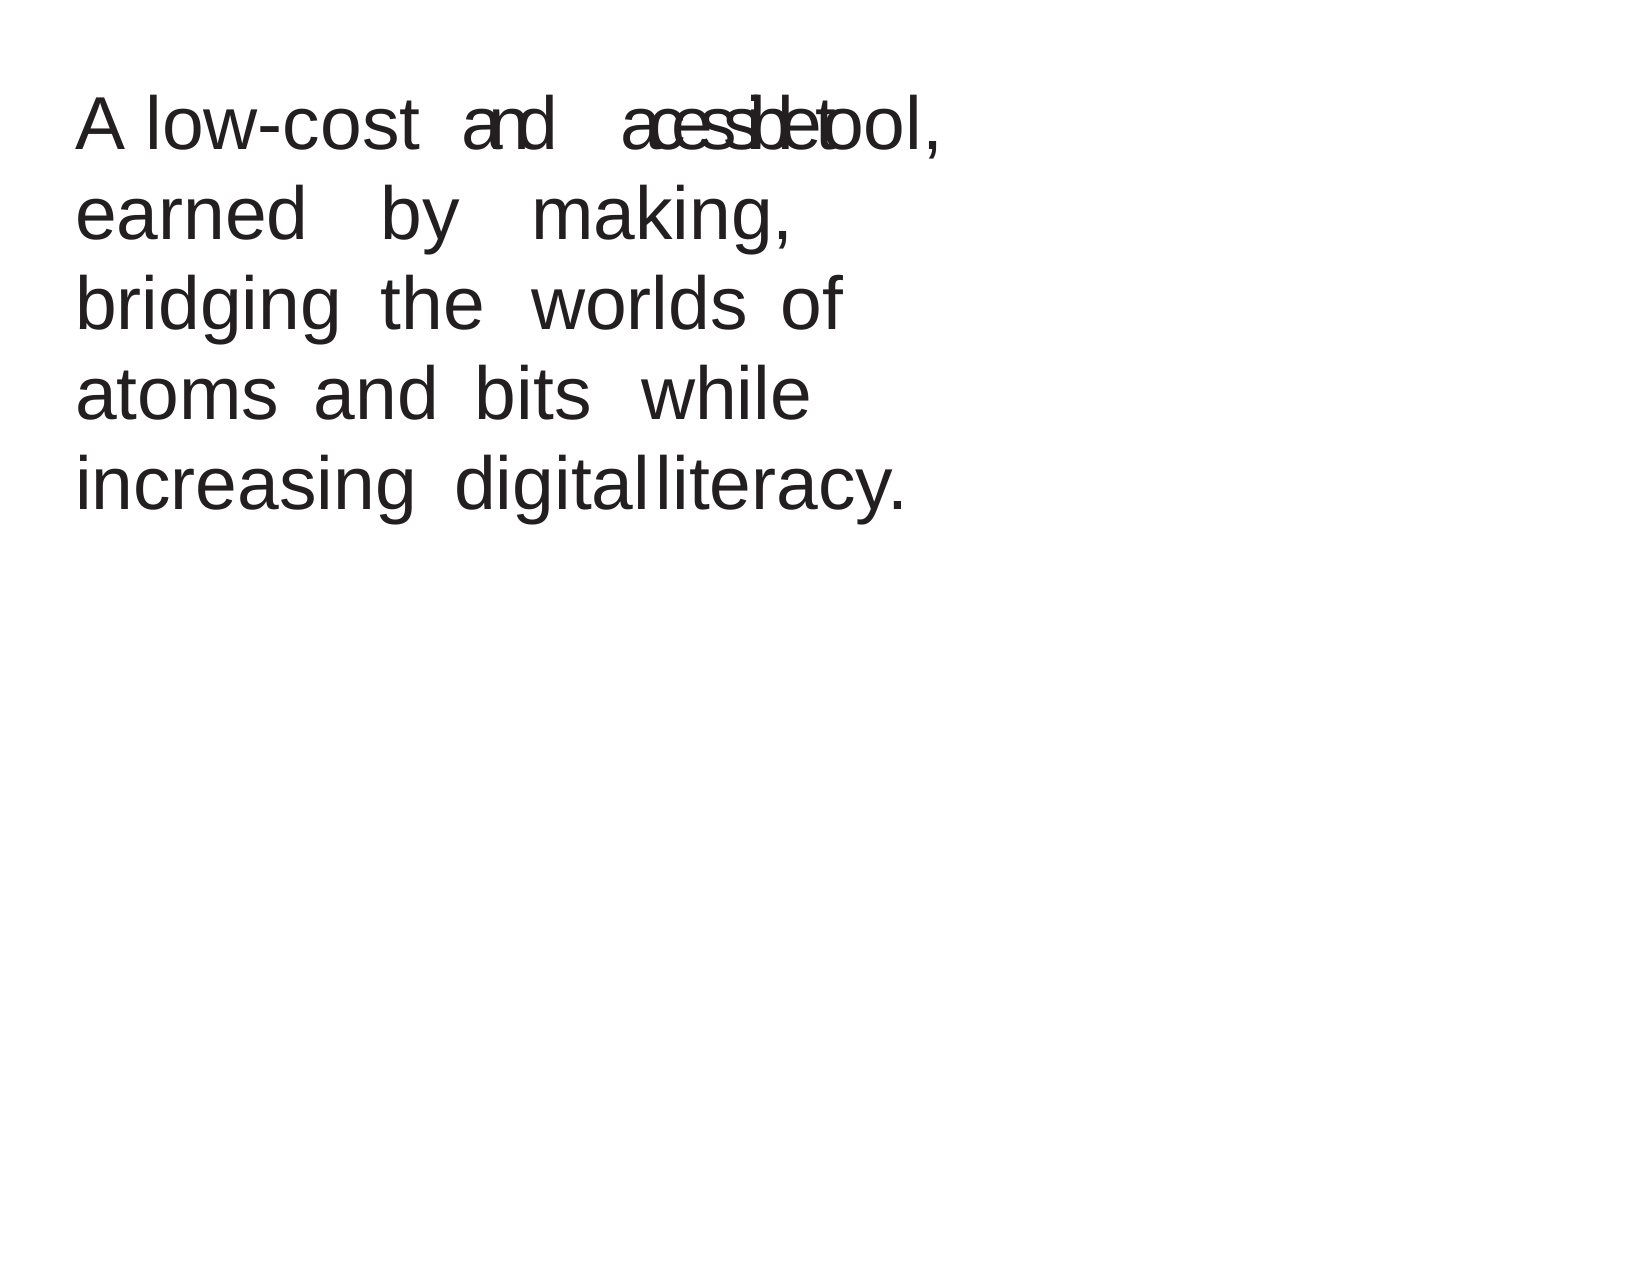

A	low-cost	 and	acessible tool,	earned		by	making, bridging	the	worlds	of atoms	and	 bits	 while increasing	digital	literacy.